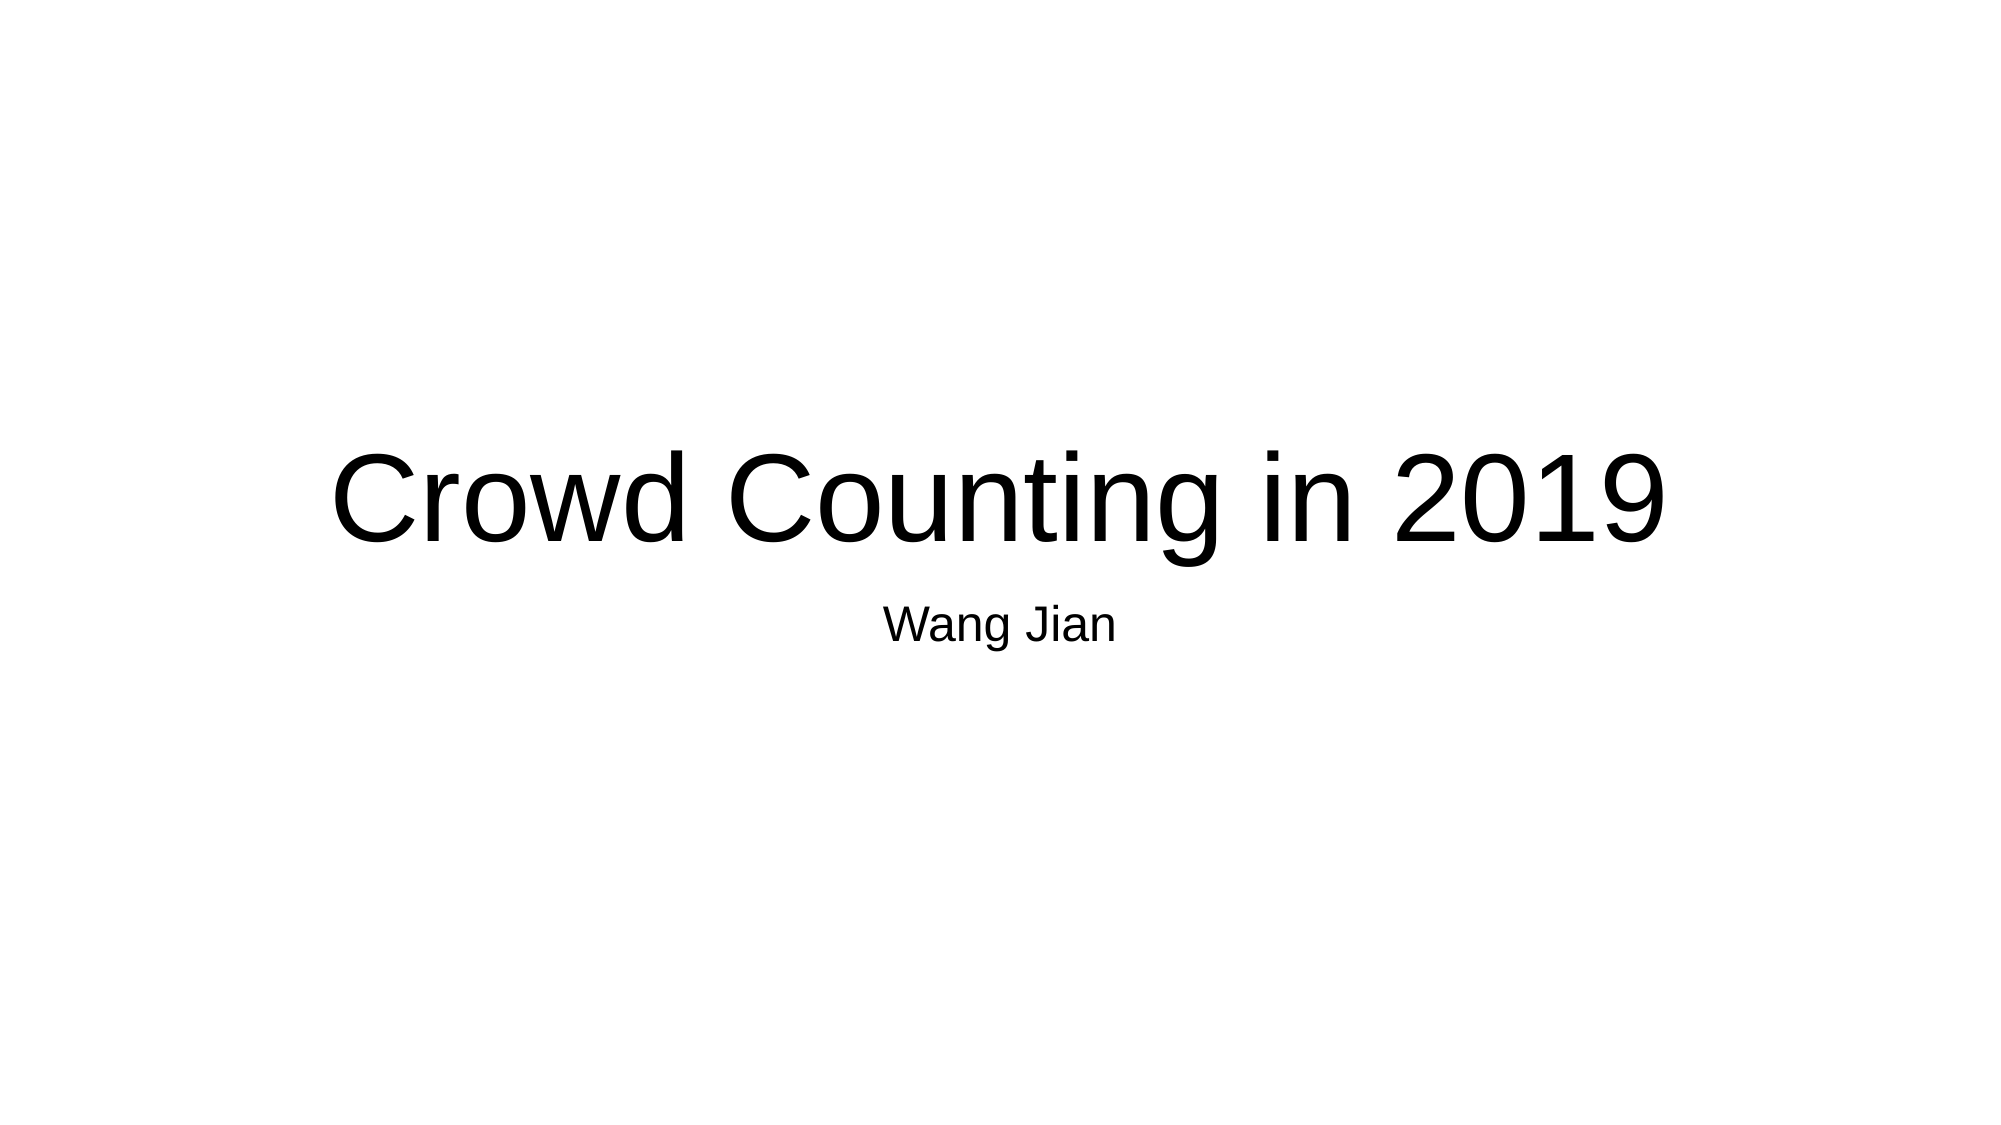

# Crowd Counting in 2019
Wang Jian